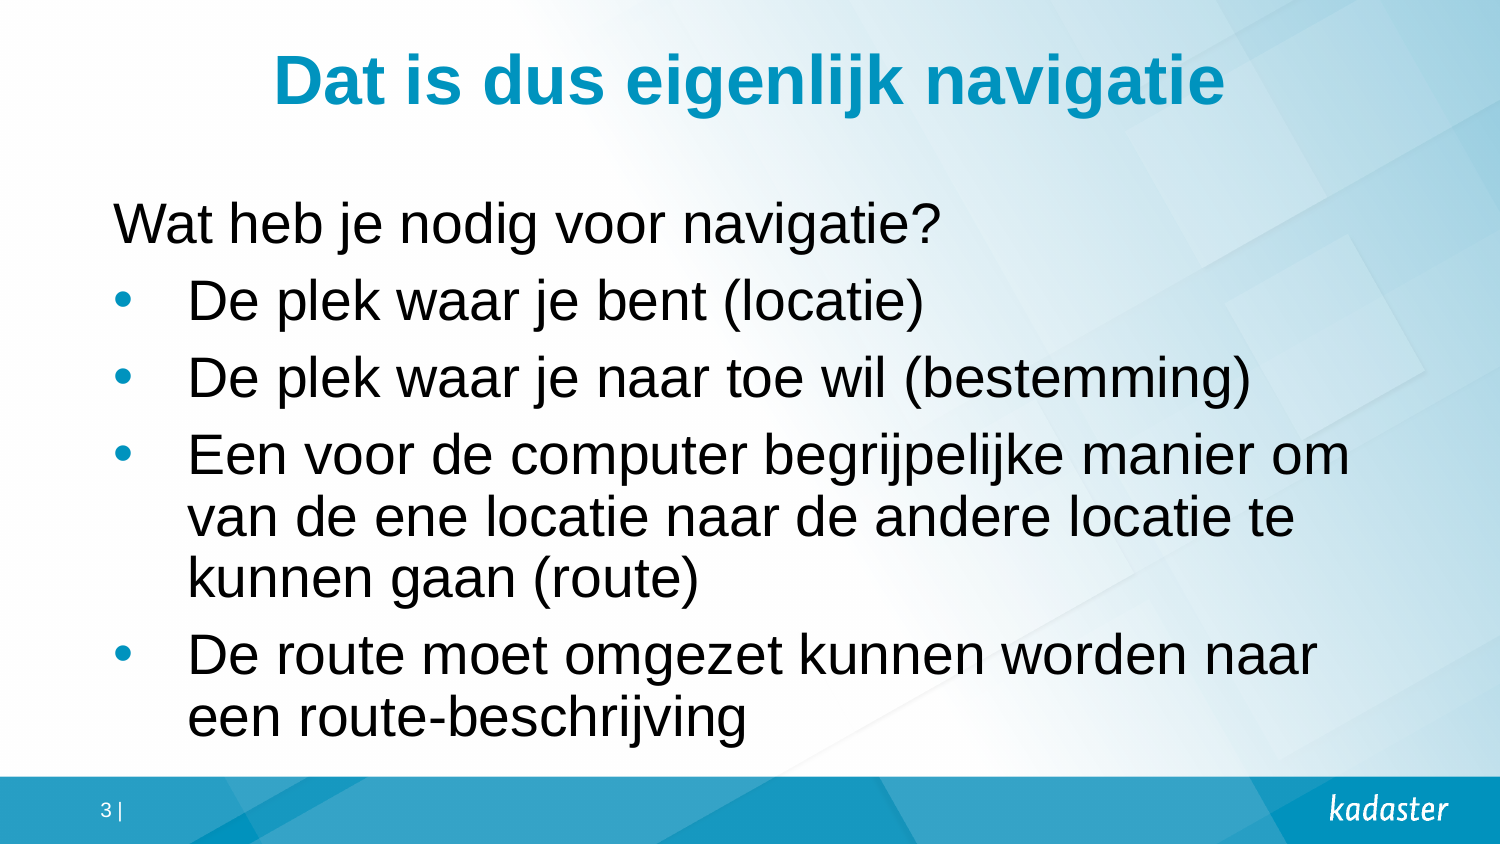

# Dat is dus eigenlijk navigatie
Wat heb je nodig voor navigatie?
De plek waar je bent (locatie)
De plek waar je naar toe wil (bestemming)
Een voor de computer begrijpelijke manier om van de ene locatie naar de andere locatie te kunnen gaan (route)
De route moet omgezet kunnen worden naar een route-beschrijving